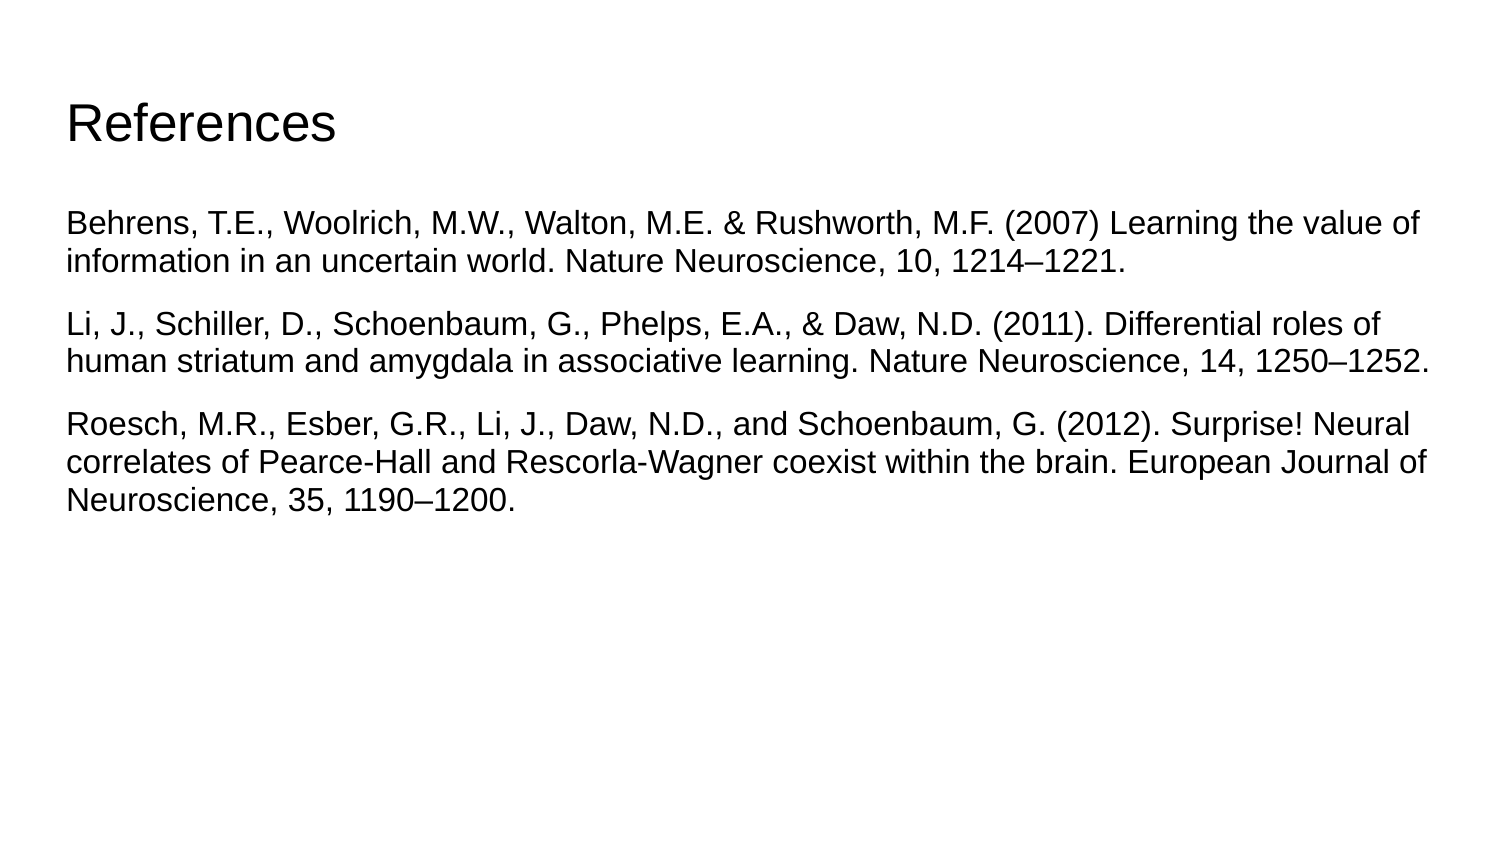

# References
Behrens, T.E., Woolrich, M.W., Walton, M.E. & Rushworth, M.F. (2007) Learning the value of information in an uncertain world. Nature Neuroscience, 10, 1214–1221.
Li, J., Schiller, D., Schoenbaum, G., Phelps, E.A., & Daw, N.D. (2011). Differential roles of human striatum and amygdala in associative learning. Nature Neuroscience, 14, 1250–1252.
Roesch, M.R., Esber, G.R., Li, J., Daw, N.D., and Schoenbaum, G. (2012). Surprise! Neural correlates of Pearce-Hall and Rescorla-Wagner coexist within the brain. European Journal of Neuroscience, 35, 1190–1200.